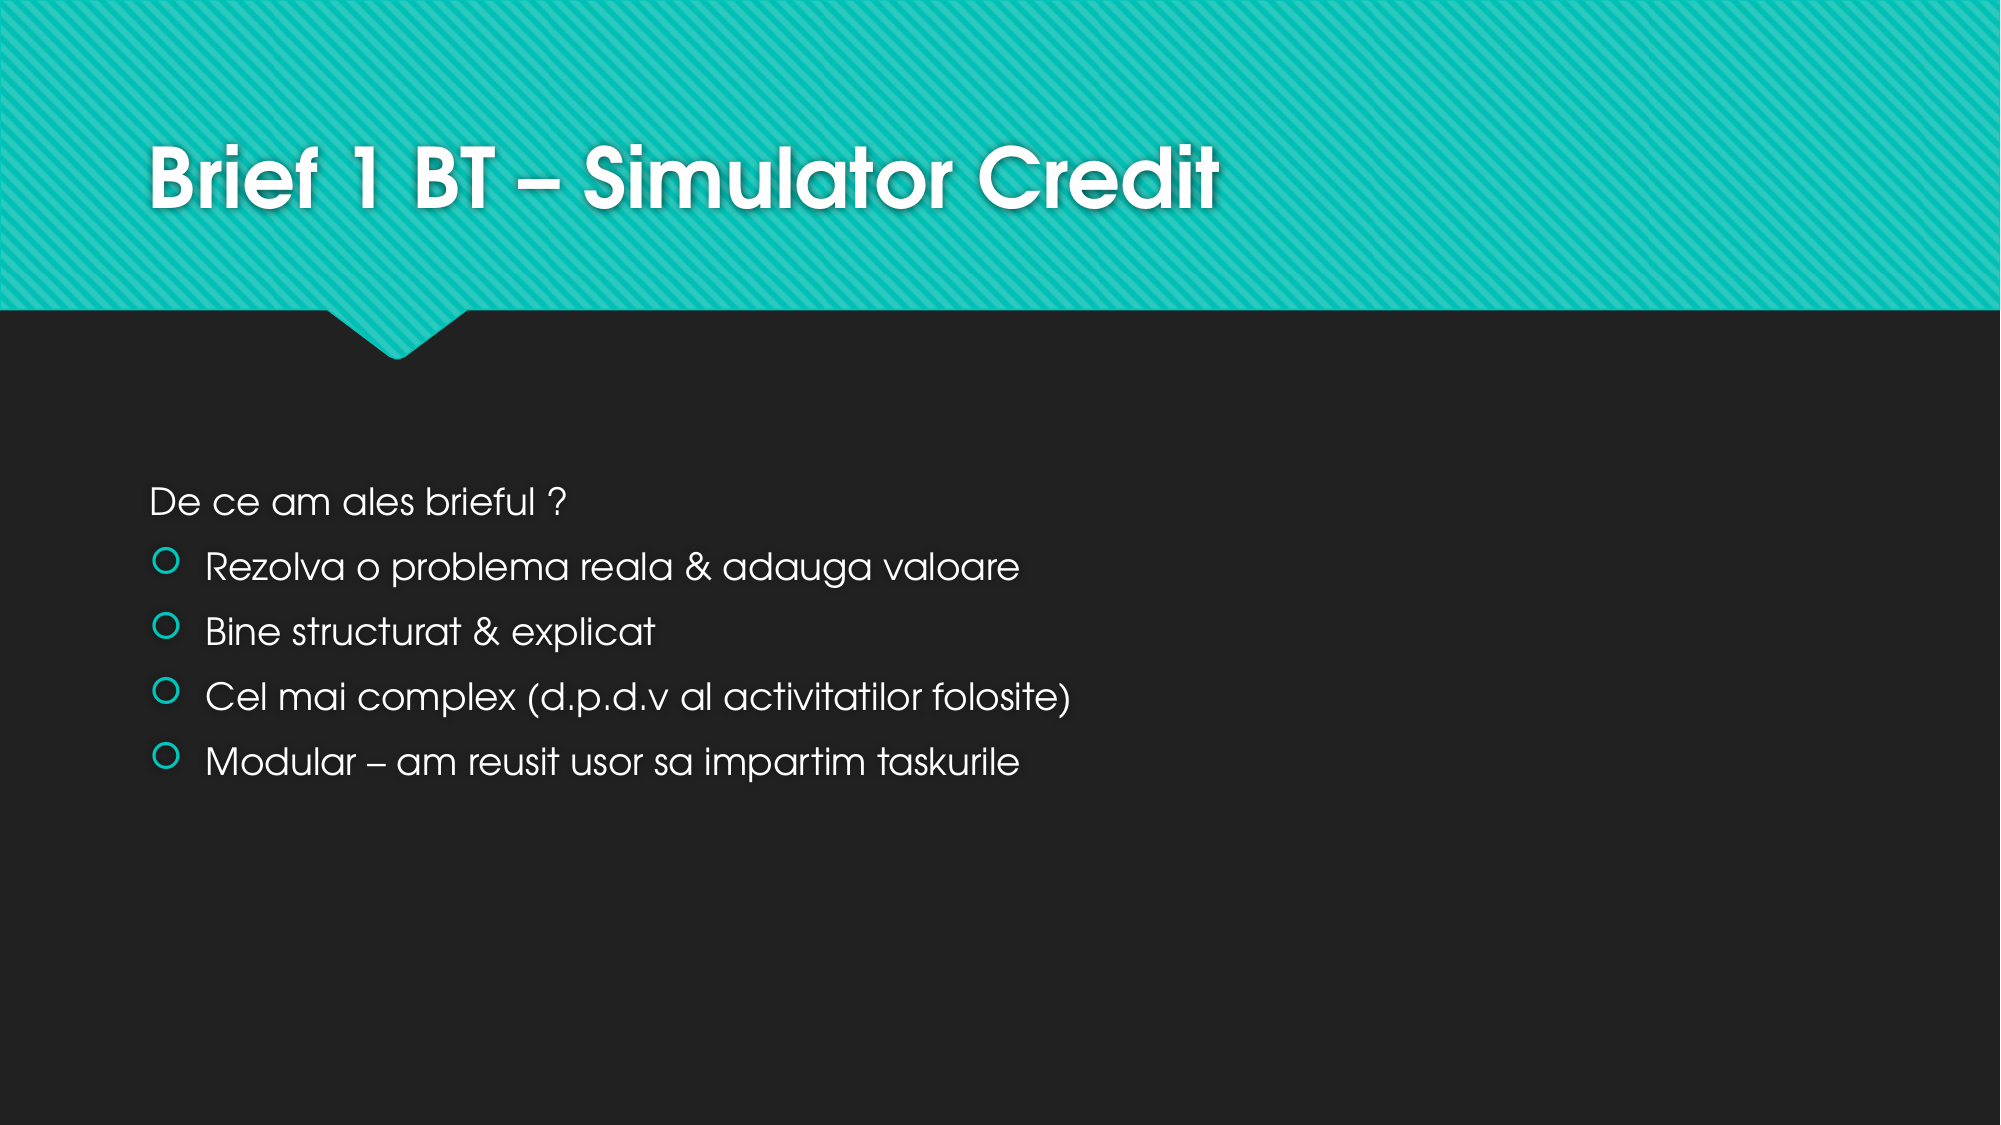

# Brief 1 BT – Simulator Credit
De ce am ales brieful ?
Rezolva o problema reala & adauga valoare
Bine structurat & explicat
Cel mai complex (d.p.d.v al activitatilor folosite)
Modular – am reusit usor sa impartim taskurile